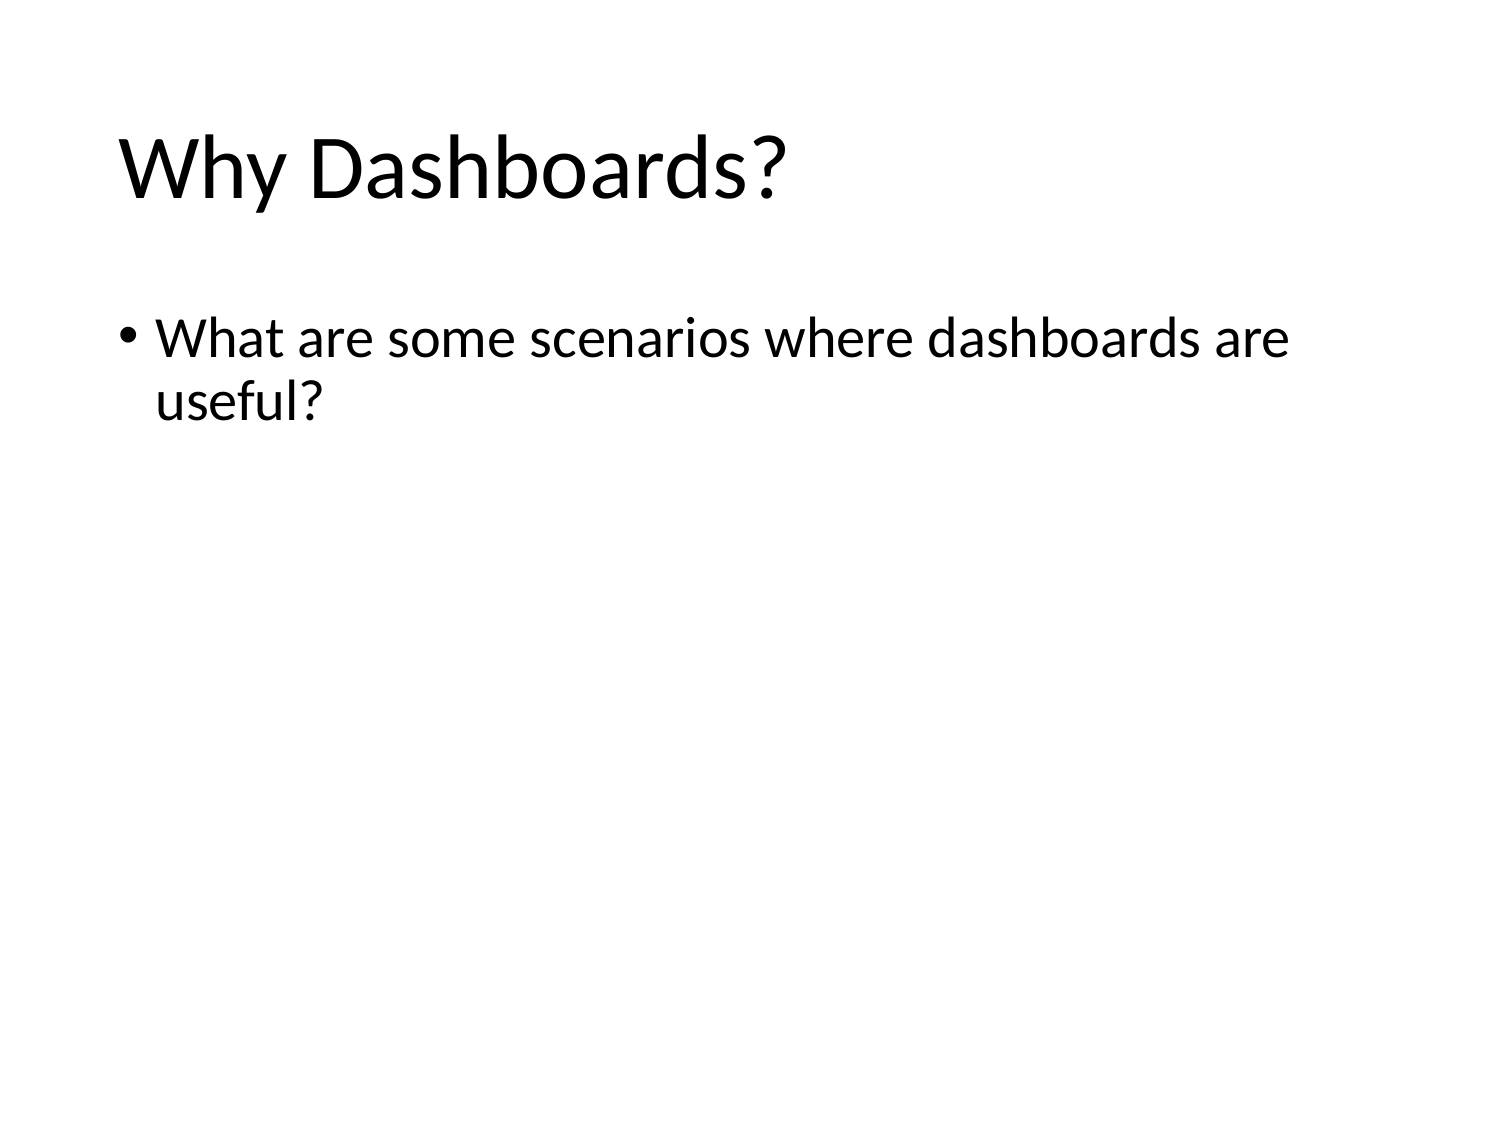

# Why Dashboards?
What are some scenarios where dashboards are useful?